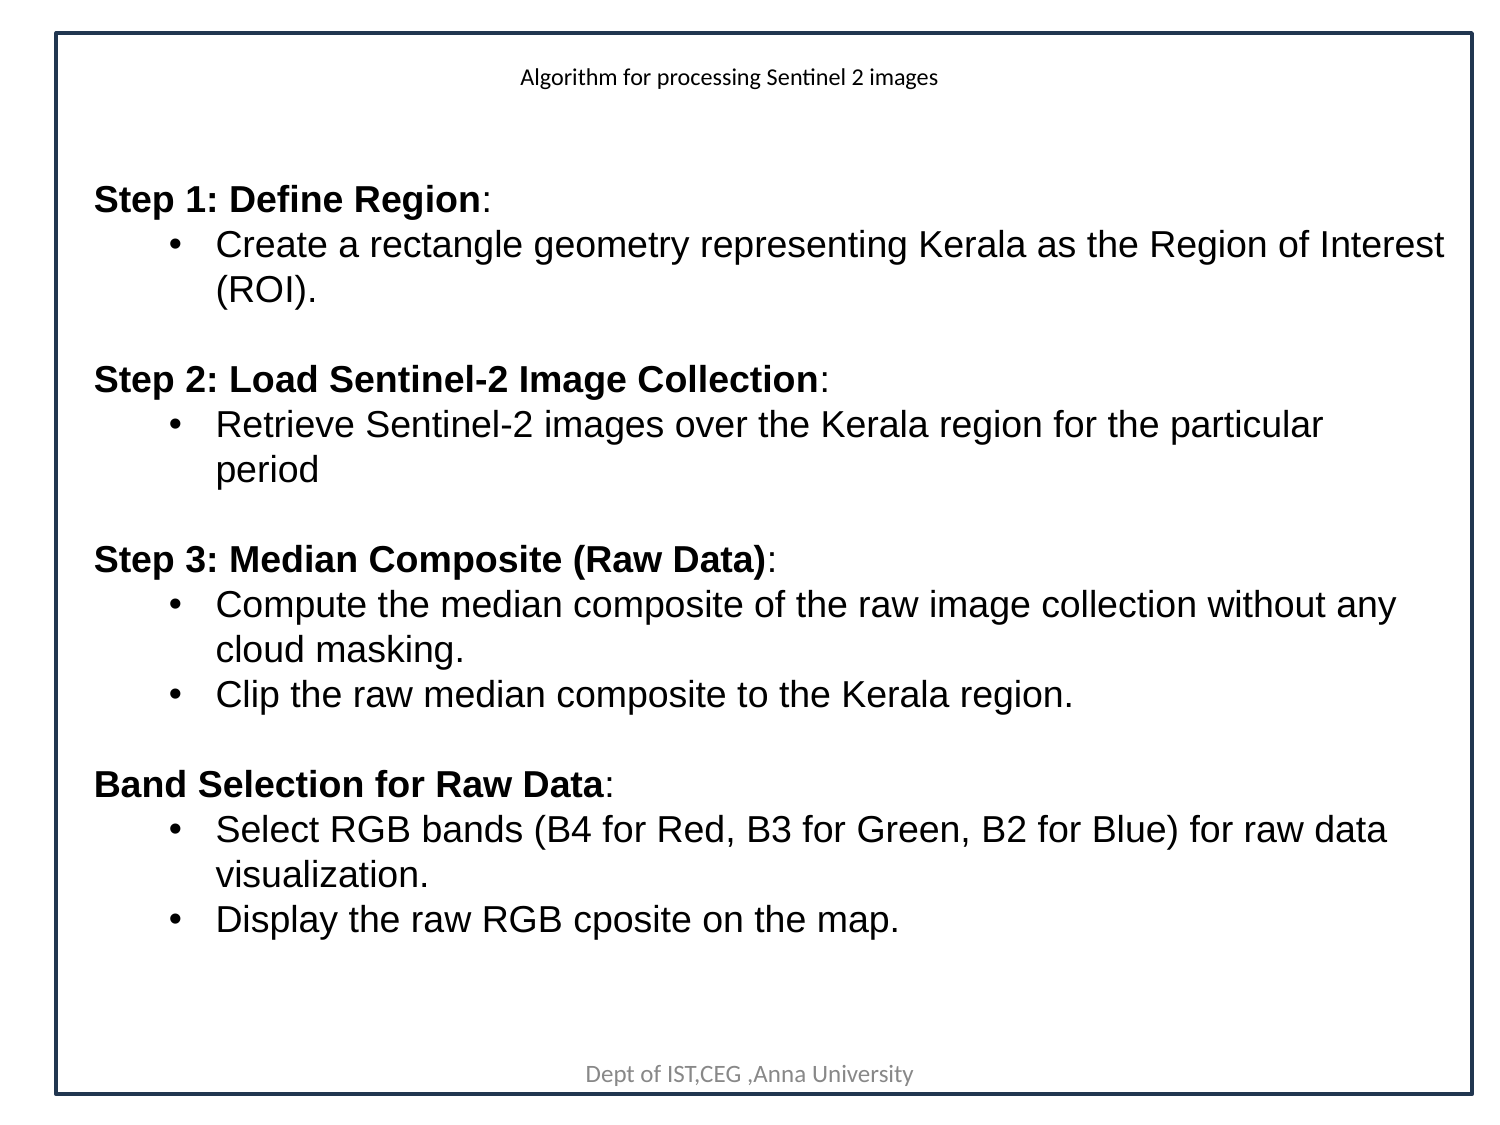

# Algorithm for processing Sentinel 2 images
Step 1: Define Region:
Create a rectangle geometry representing Kerala as the Region of Interest (ROI).

Step 2: Load Sentinel-2 Image Collection:
Retrieve Sentinel-2 images over the Kerala region for the particular           period

Step 3: Median Composite (Raw Data):
Compute the median composite of the raw image collection without any cloud masking.
Clip the raw median composite to the Kerala region.

Band Selection for Raw Data:
Select RGB bands (B4 for Red, B3 for Green, B2 for Blue) for raw data visualization.
Display the raw RGB cposite on the map.
Dept of IST,CEG ,Anna University
23